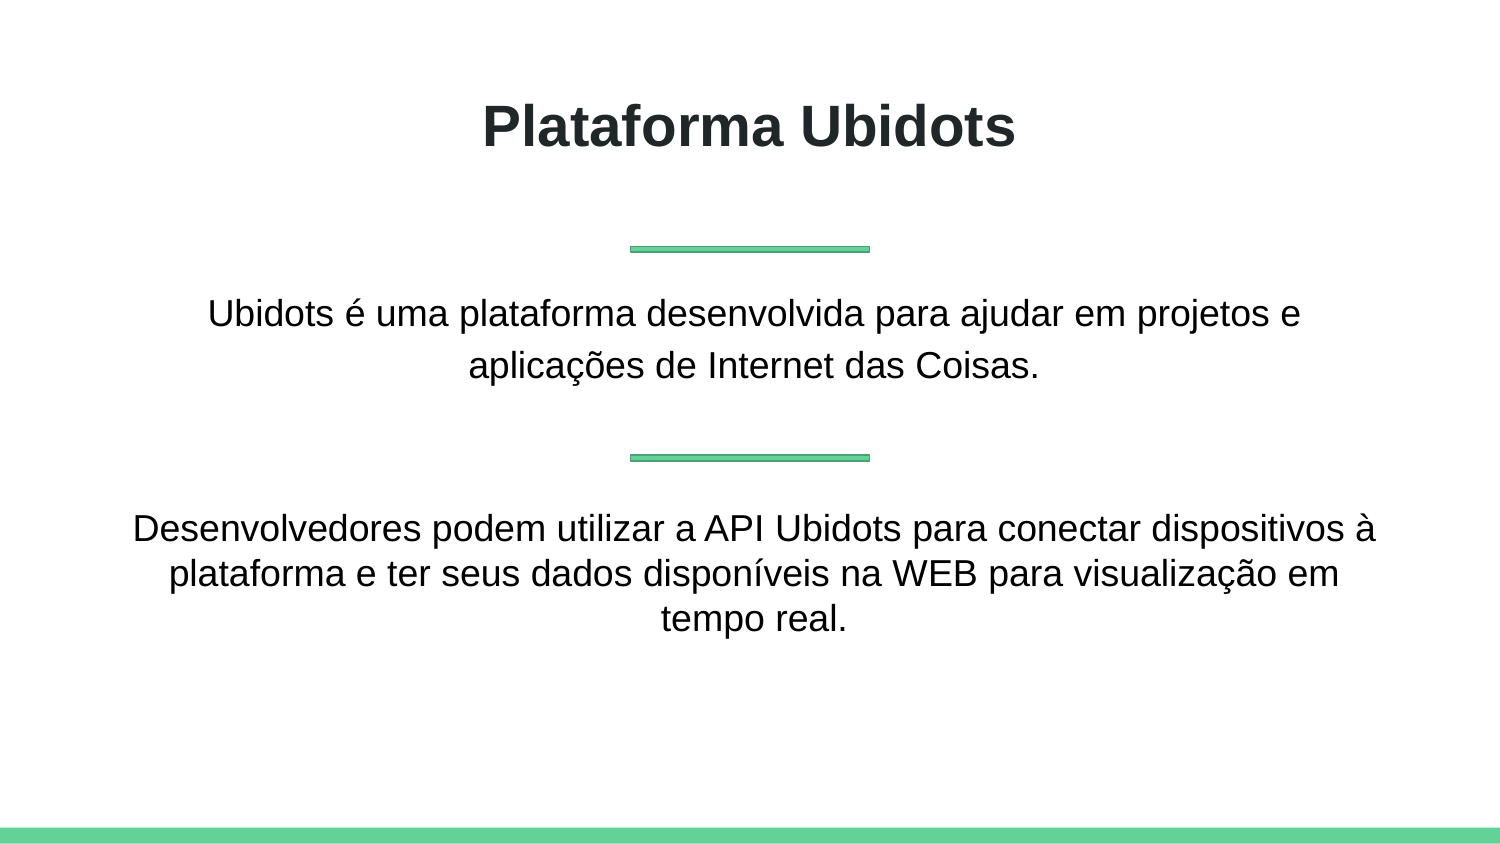

# Plataforma Ubidots

Ubidots é uma plataforma desenvolvida para ajudar em projetos e aplicações de Internet das Coisas.

Desenvolvedores podem utilizar a API Ubidots para conectar dispositivos à plataforma e ter seus dados disponíveis na WEB para visualização em tempo real.